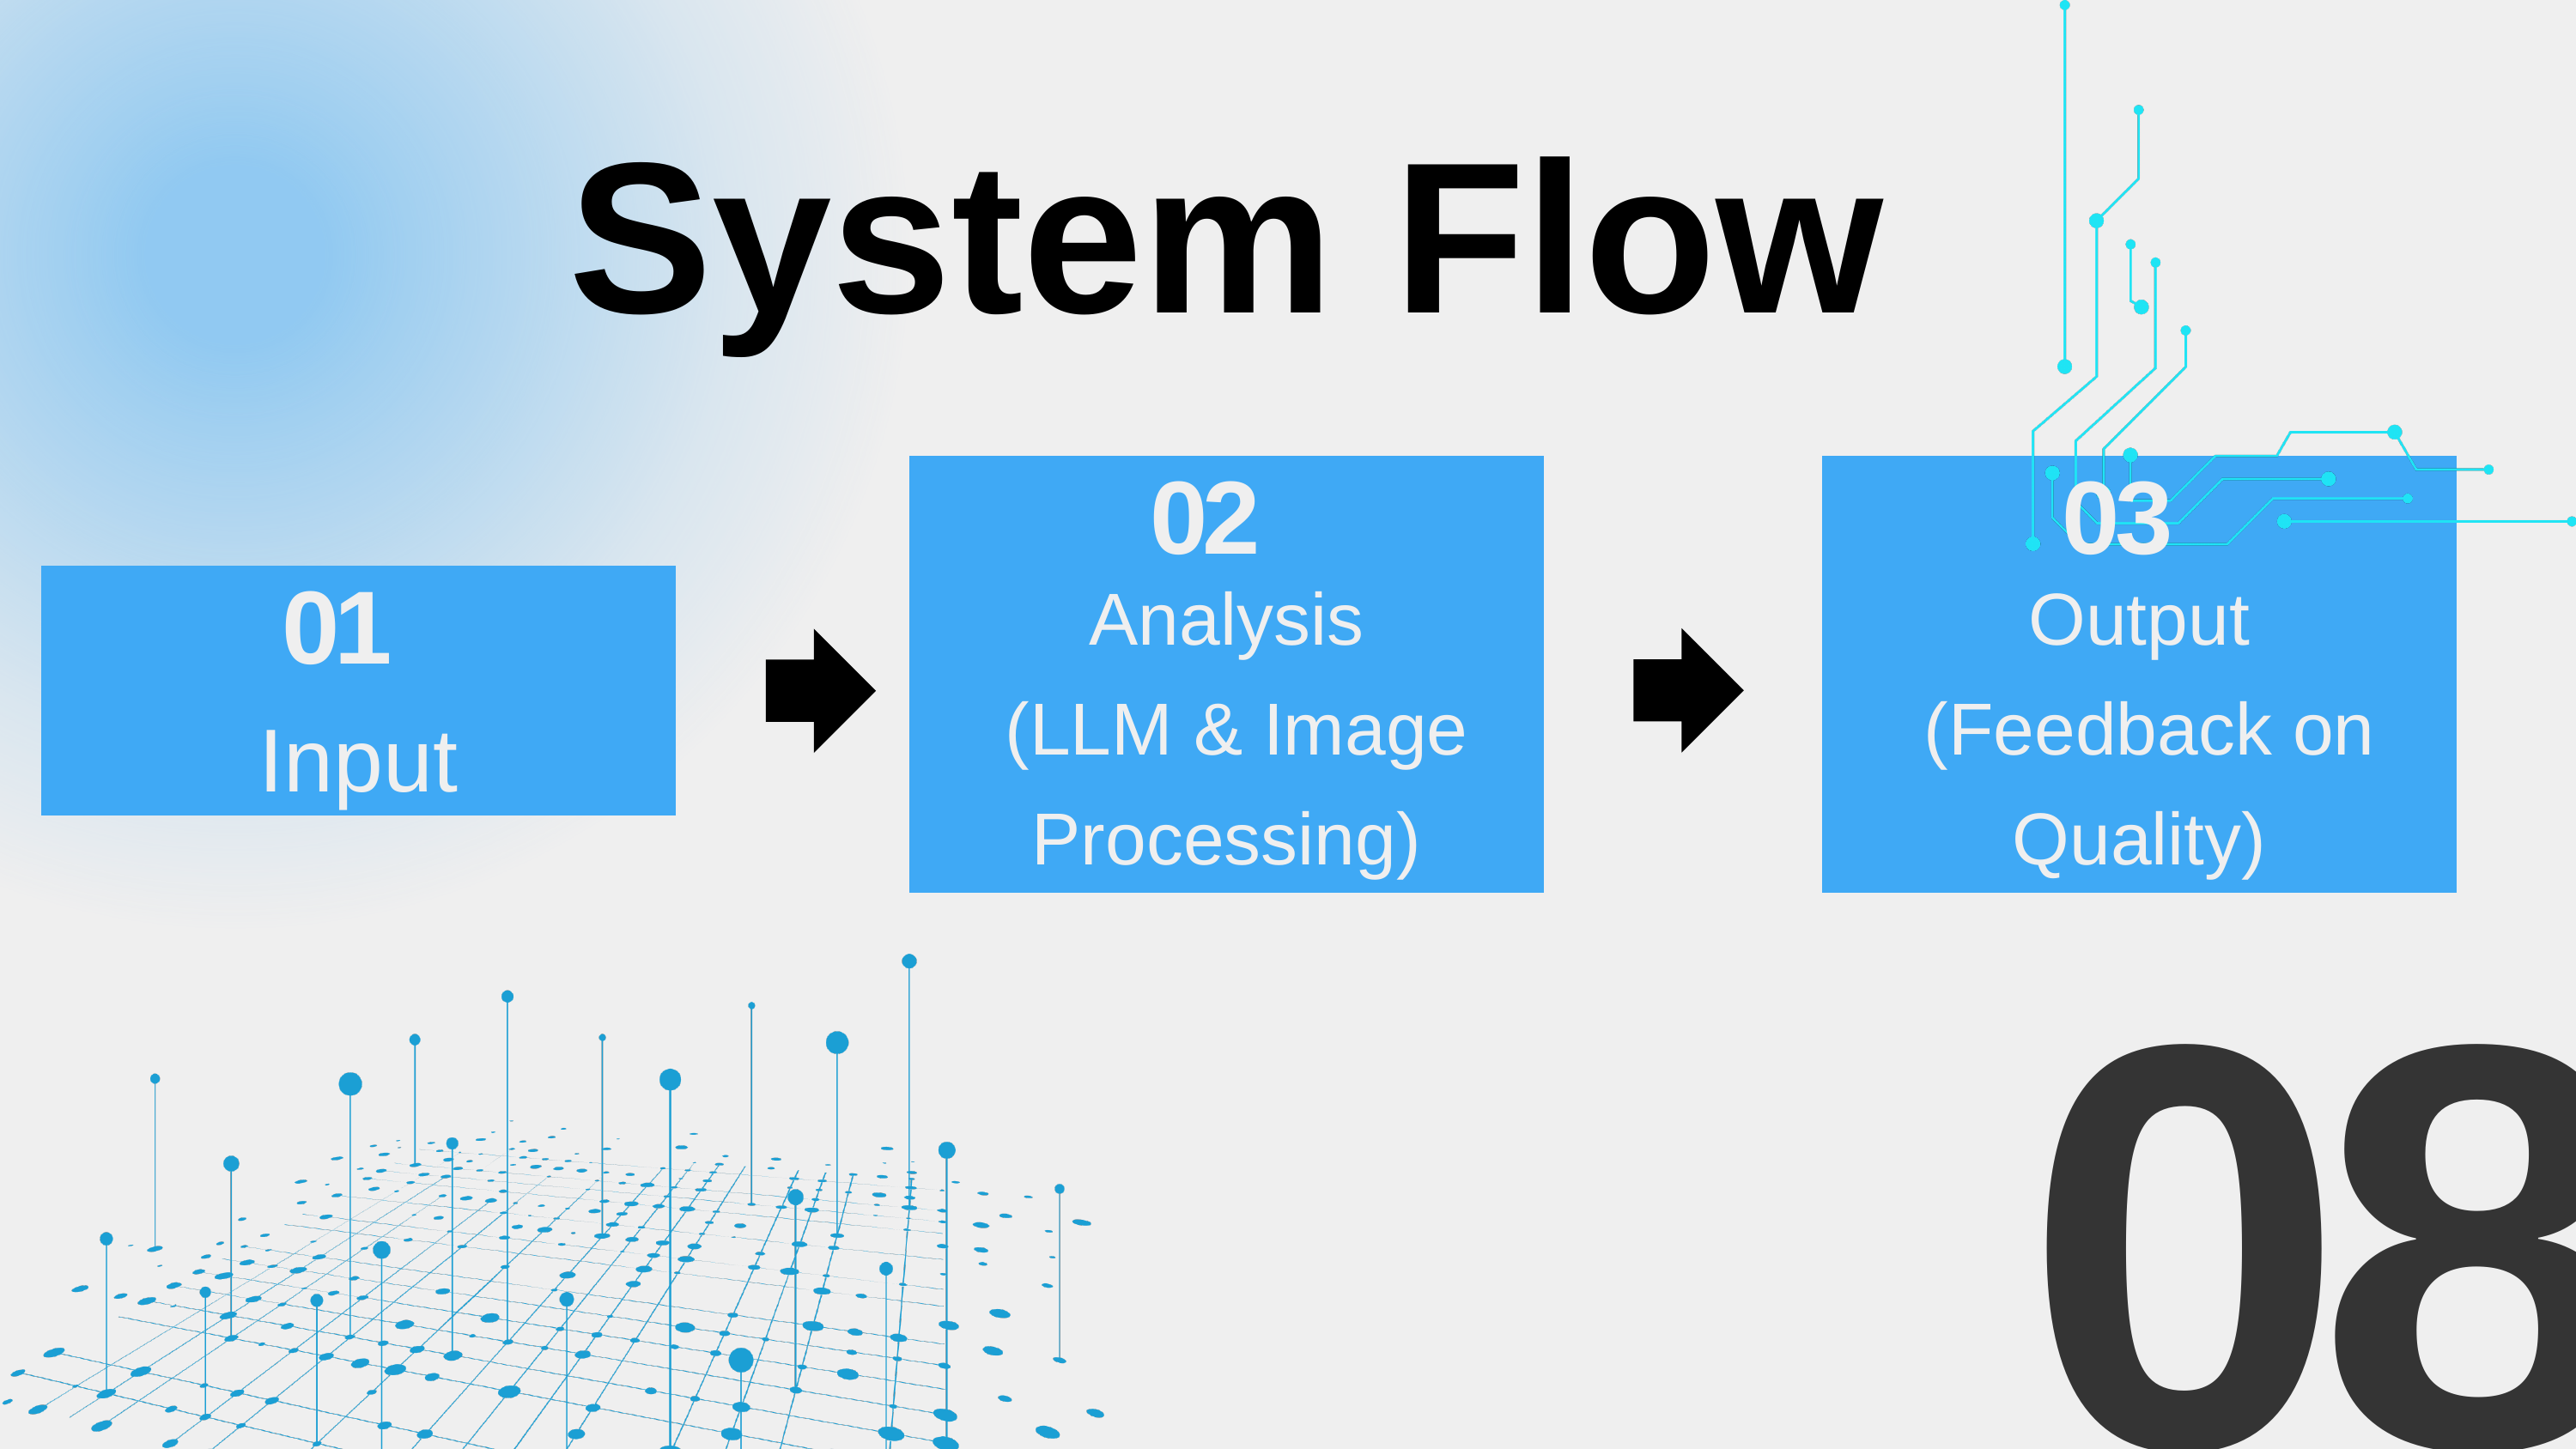

System Flow

02
03
Analysis
 (LLM & Image Processing)
Output
 (Feedback on Quality)

01

Input

08
03